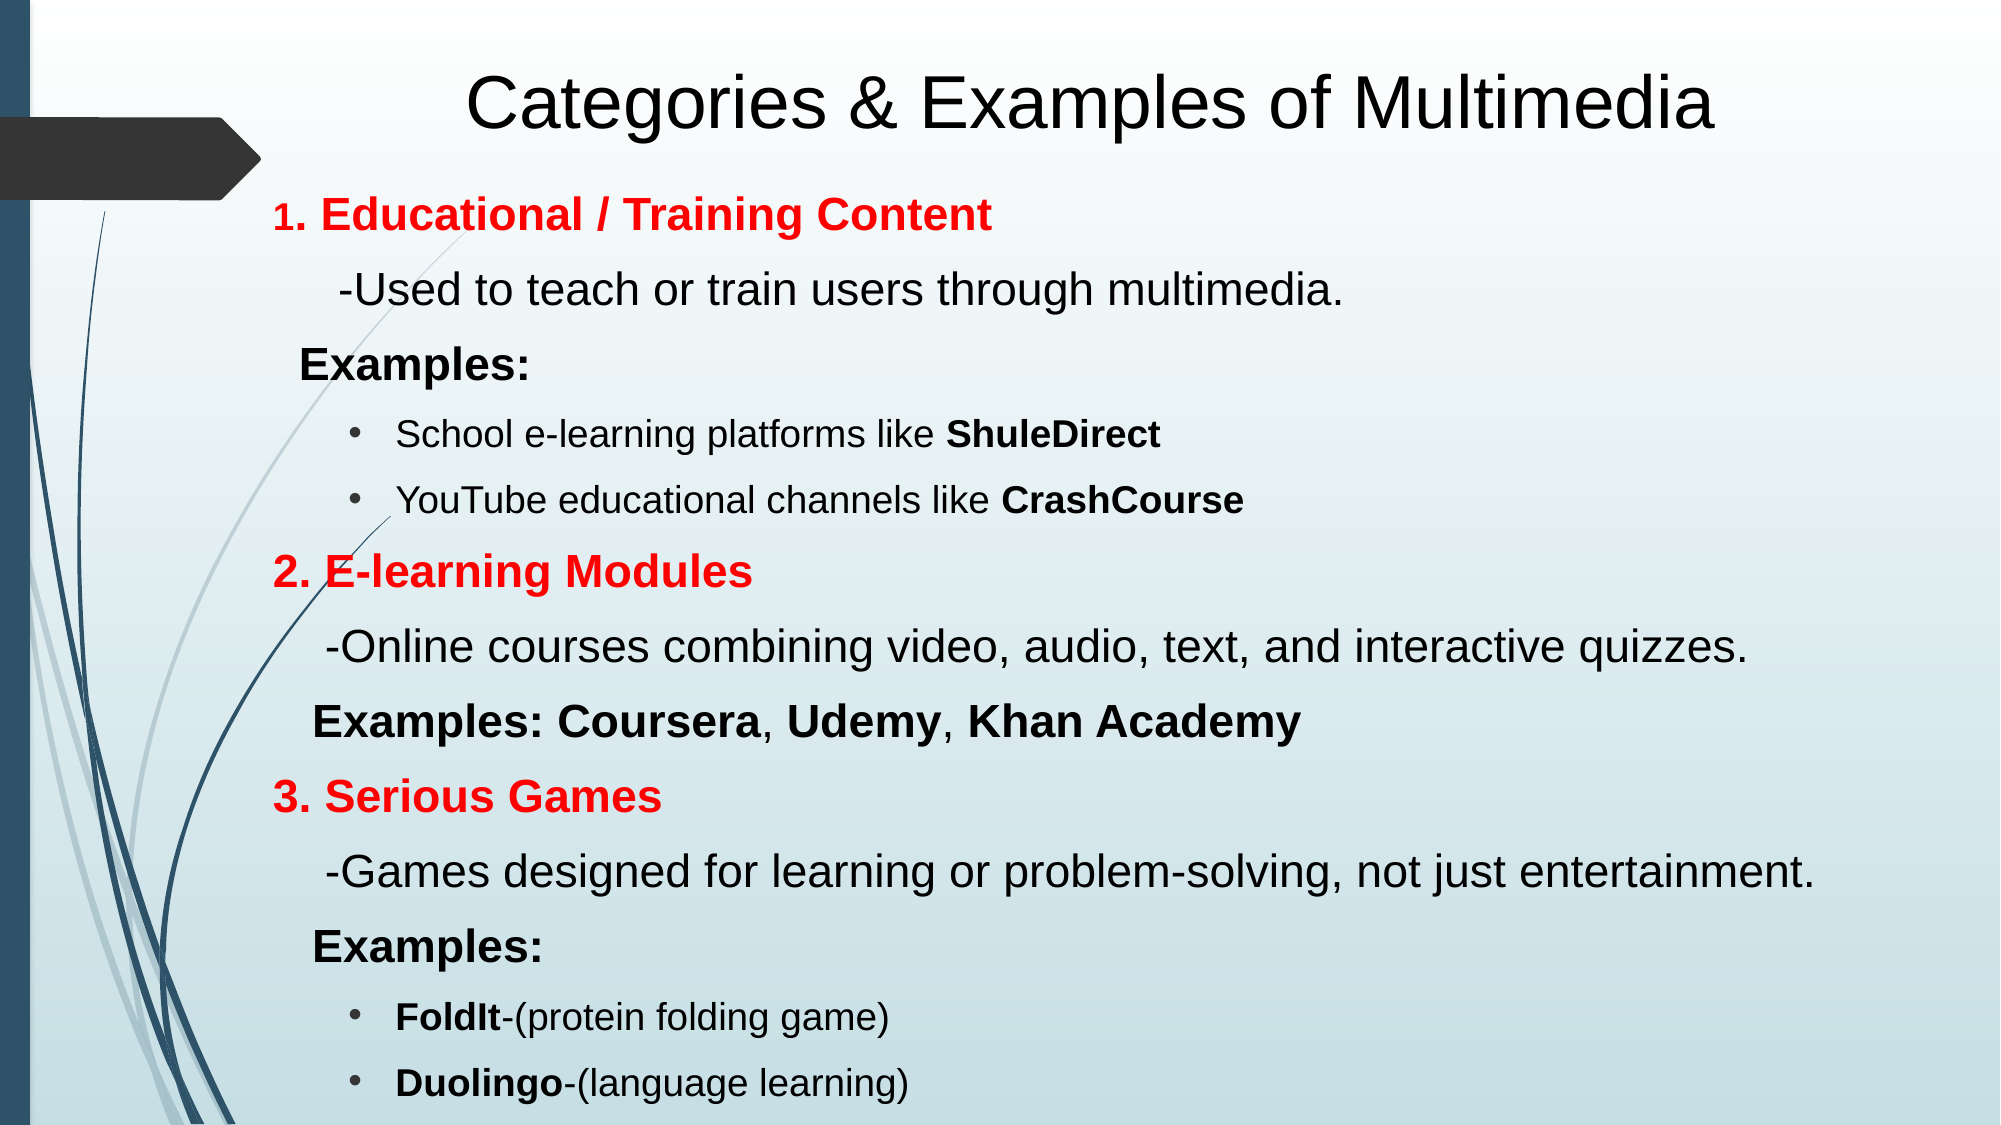

# Categories & Examples of Multimedia
1. Educational / Training Content
     -Used to teach or train users through multimedia.
  Examples:
School e-learning platforms like ShuleDirect
YouTube educational channels like CrashCourse
2. E-learning Modules
    -Online courses combining video, audio, text, and interactive quizzes.
   Examples: Coursera, Udemy, Khan Academy
3. Serious Games
    -Games designed for learning or problem-solving, not just entertainment.
   Examples:
FoldIt-(protein folding game)
Duolingo-(language learning)